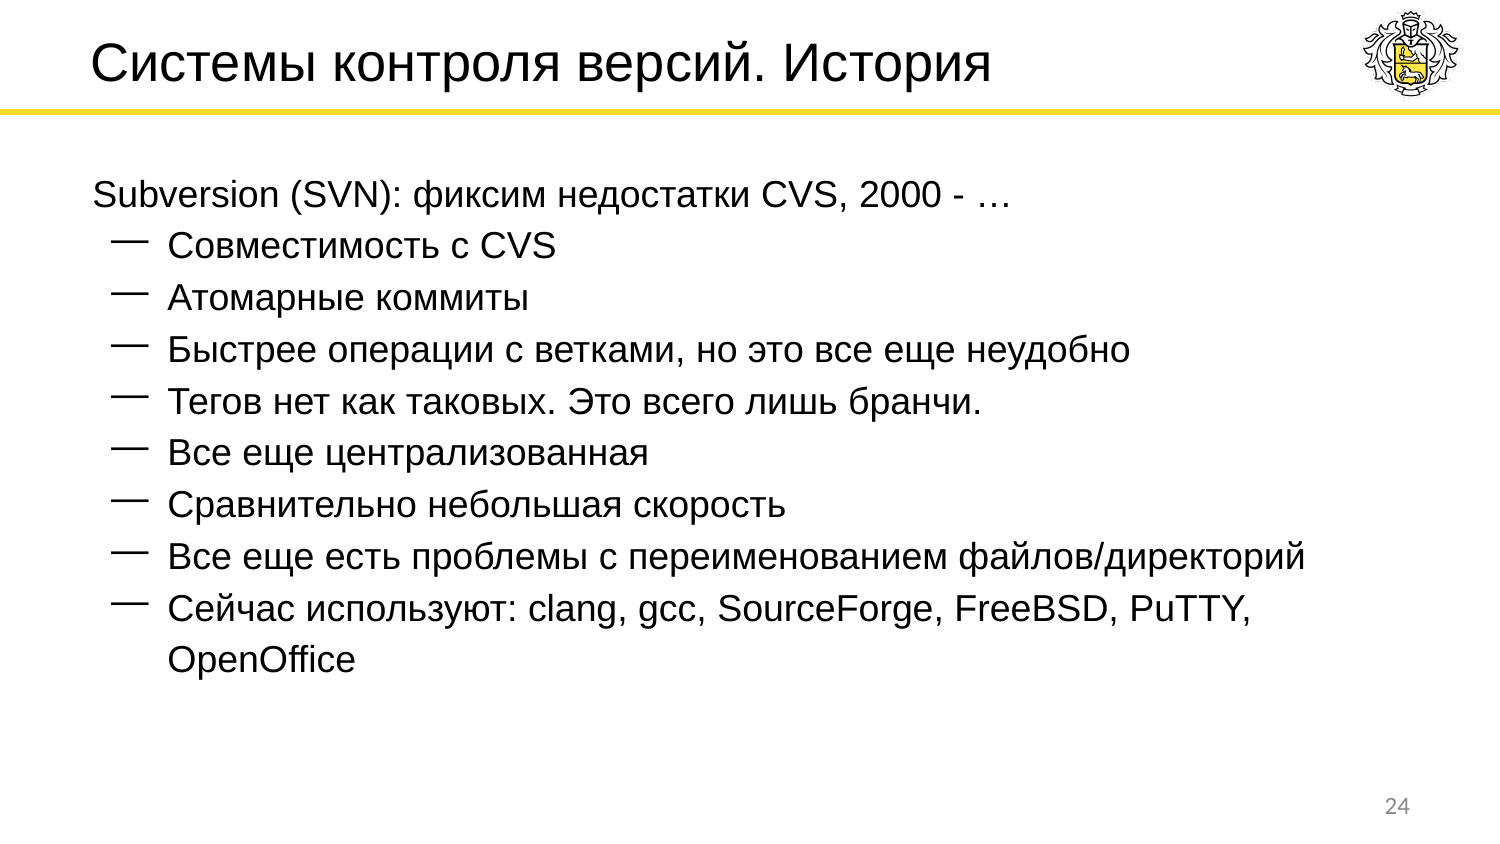

# Системы контроля версий. История
Subversion (SVN): фиксим недостатки CVS, 2000 - …
Совместимость с CVS
Атомарные коммиты
Быстрее операции с ветками, но это все еще неудобно
Тегов нет как таковых. Это всего лишь бранчи.
Все еще централизованная
Сравнительно небольшая скорость
Все еще есть проблемы с переименованием файлов/директорий
Сейчас используют: clang, gcc, SourceForge, FreeBSD, PuTTY, OpenOffice
24